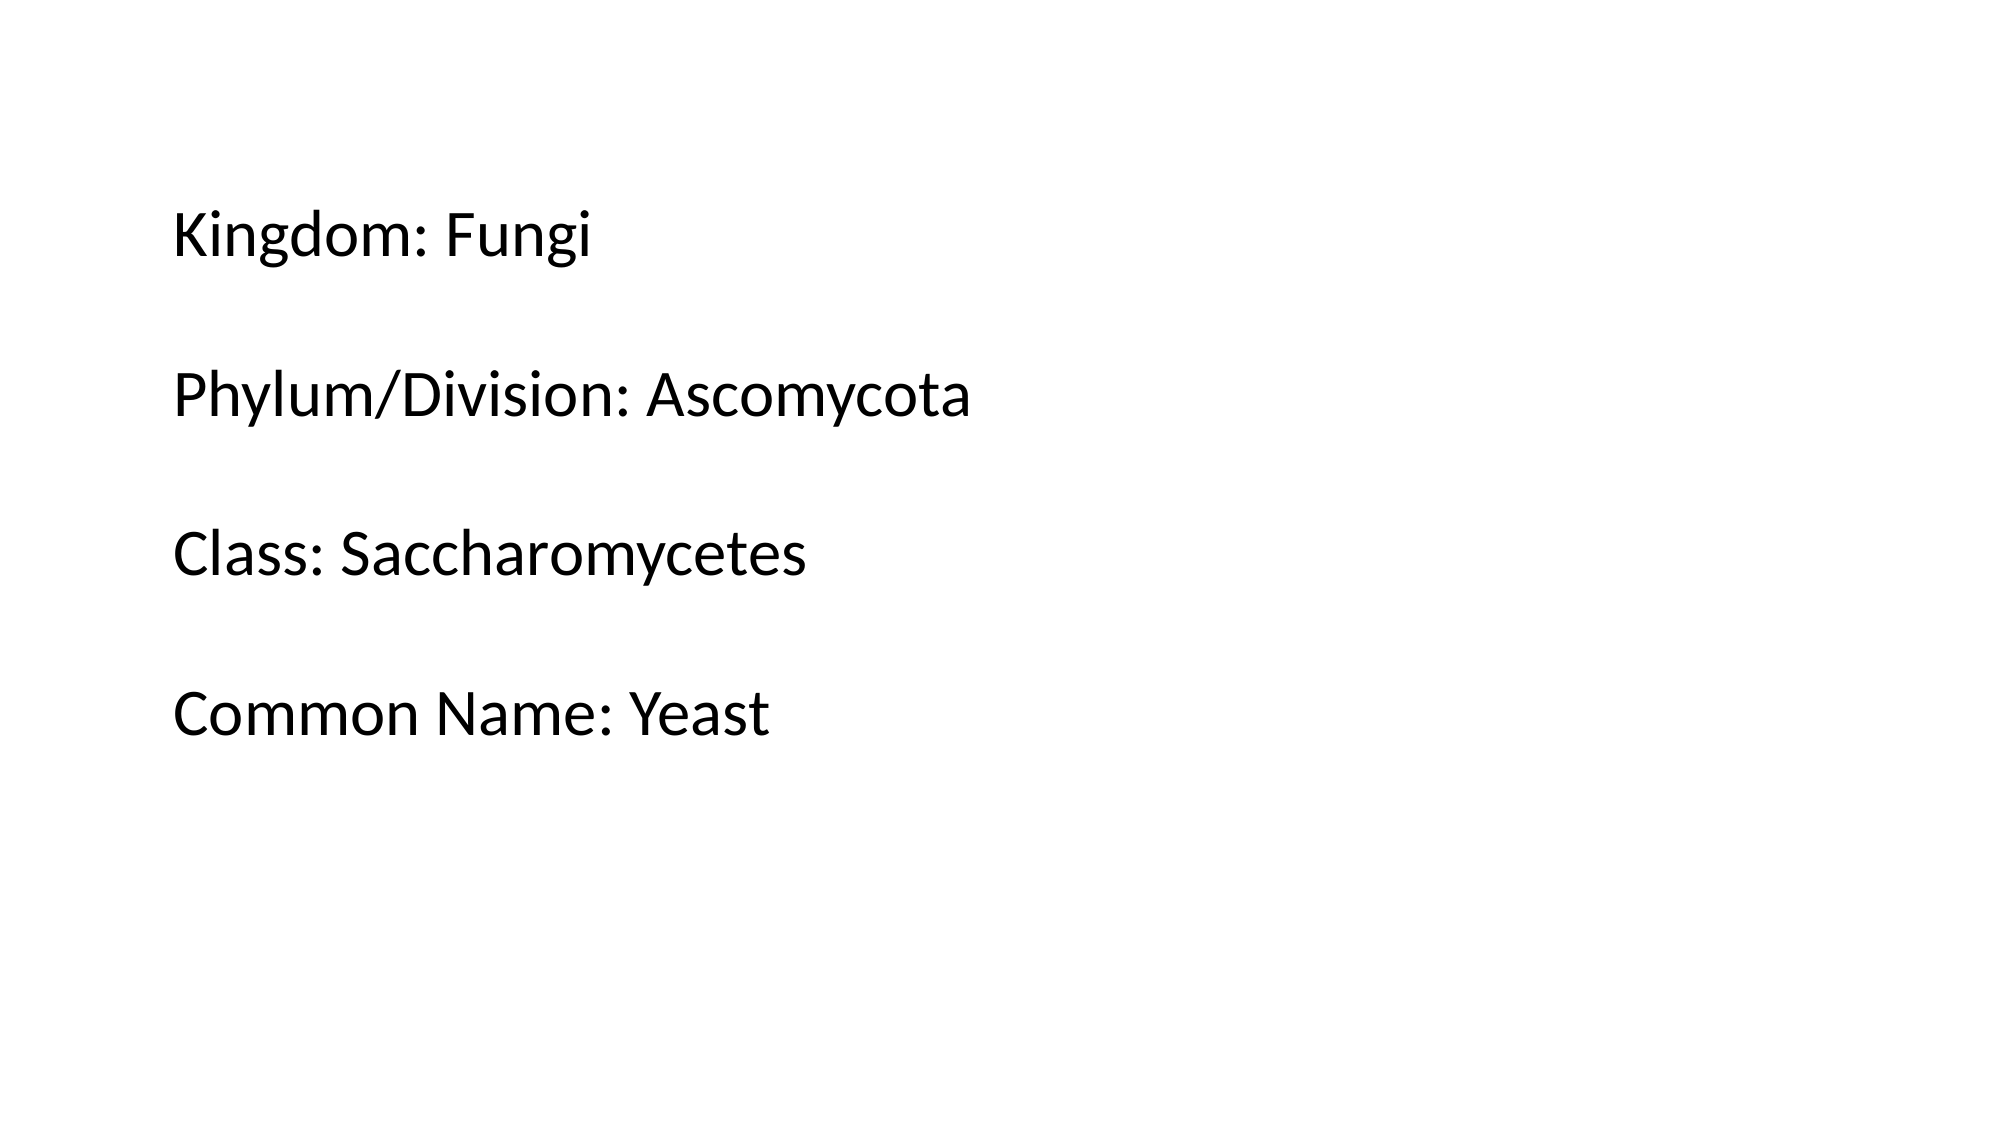

Kingdom: Fungi

Phylum/Division: Ascomycota

Class: Saccharomycetes

Common Name: Yeast